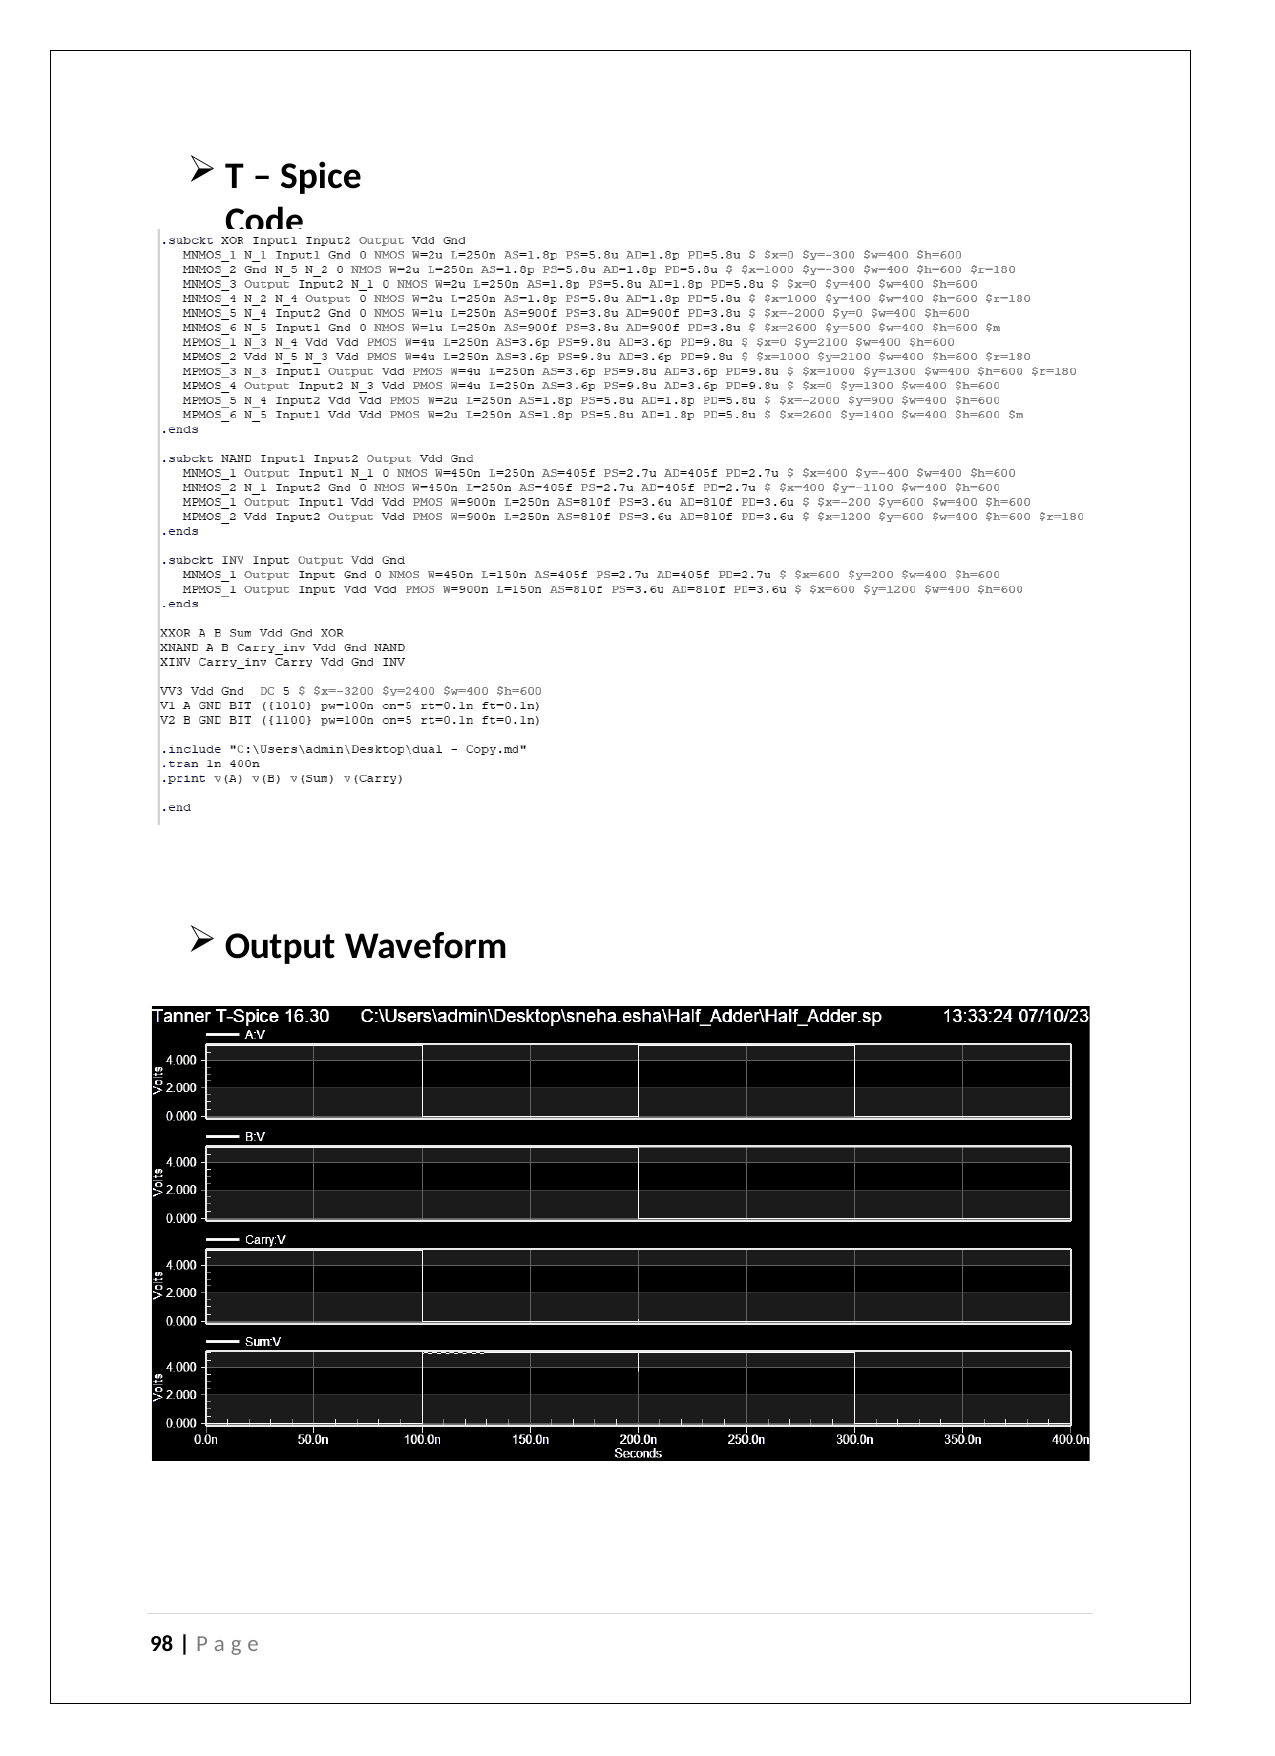

T – Spice Code

Output Waveform

98 | P a g e